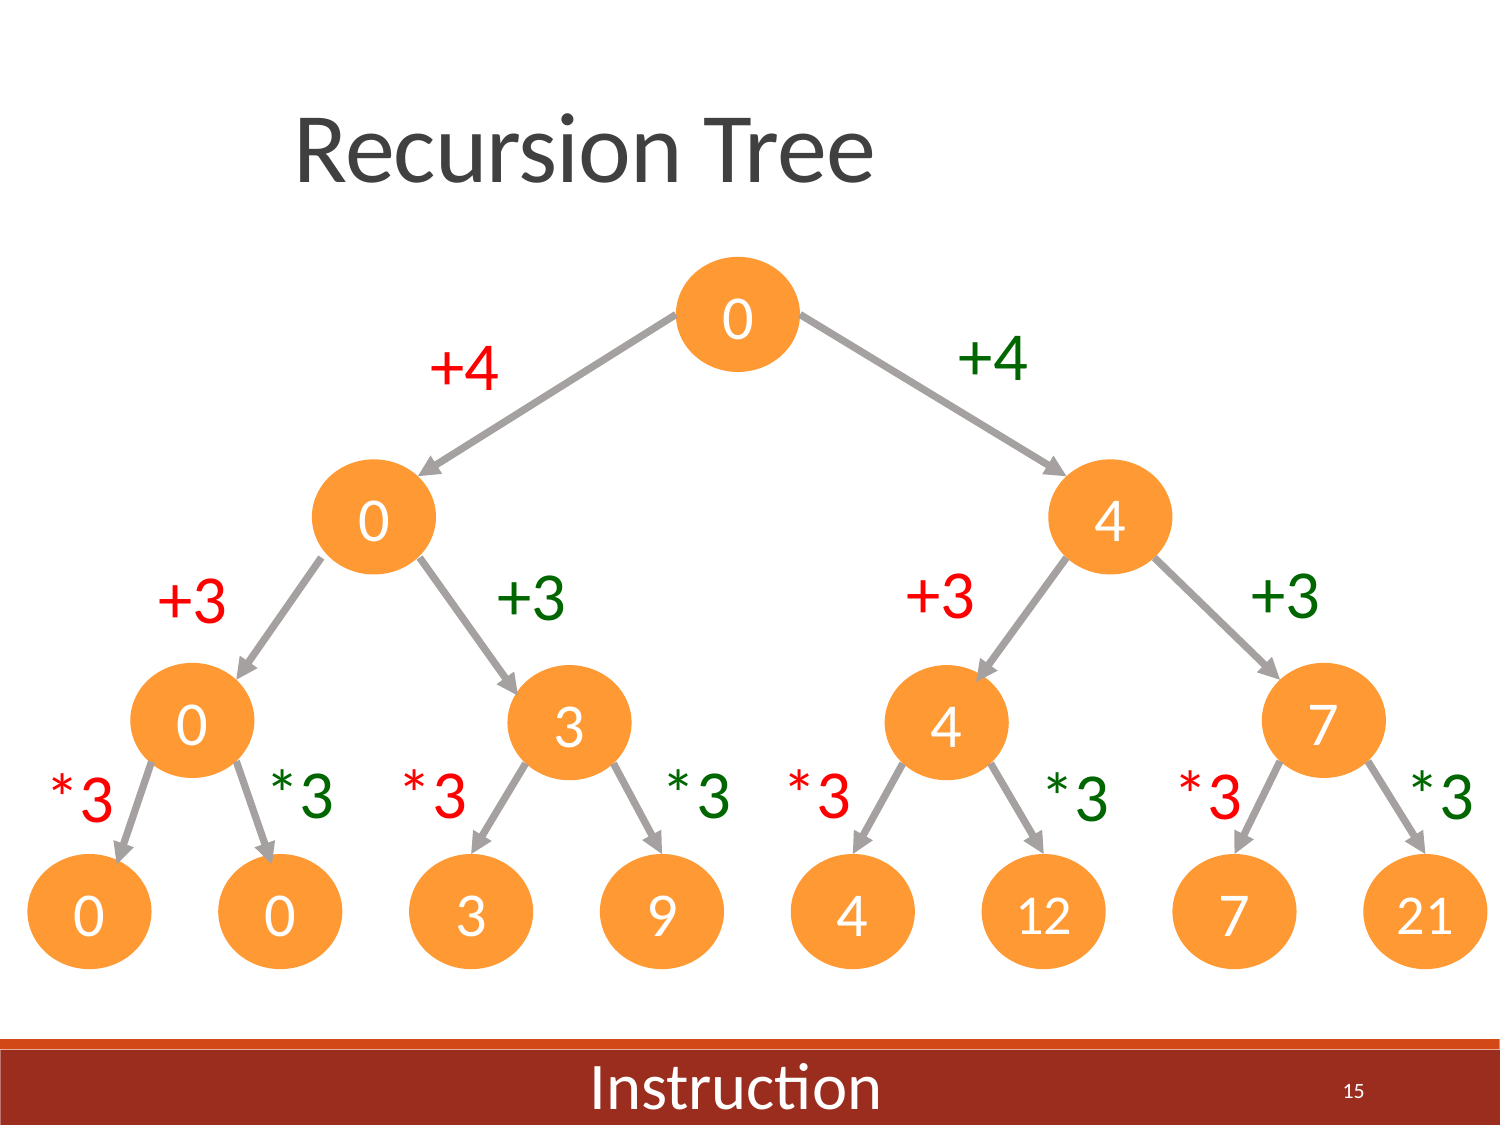

Recursion Tree
0
+4
+4
0
4
+3
+3
+3
+3
0
7
3
4
*3
*3
*3
*3
*3
*3
*3
*3
0
0
3
9
4
12
7
21
Instruction
15